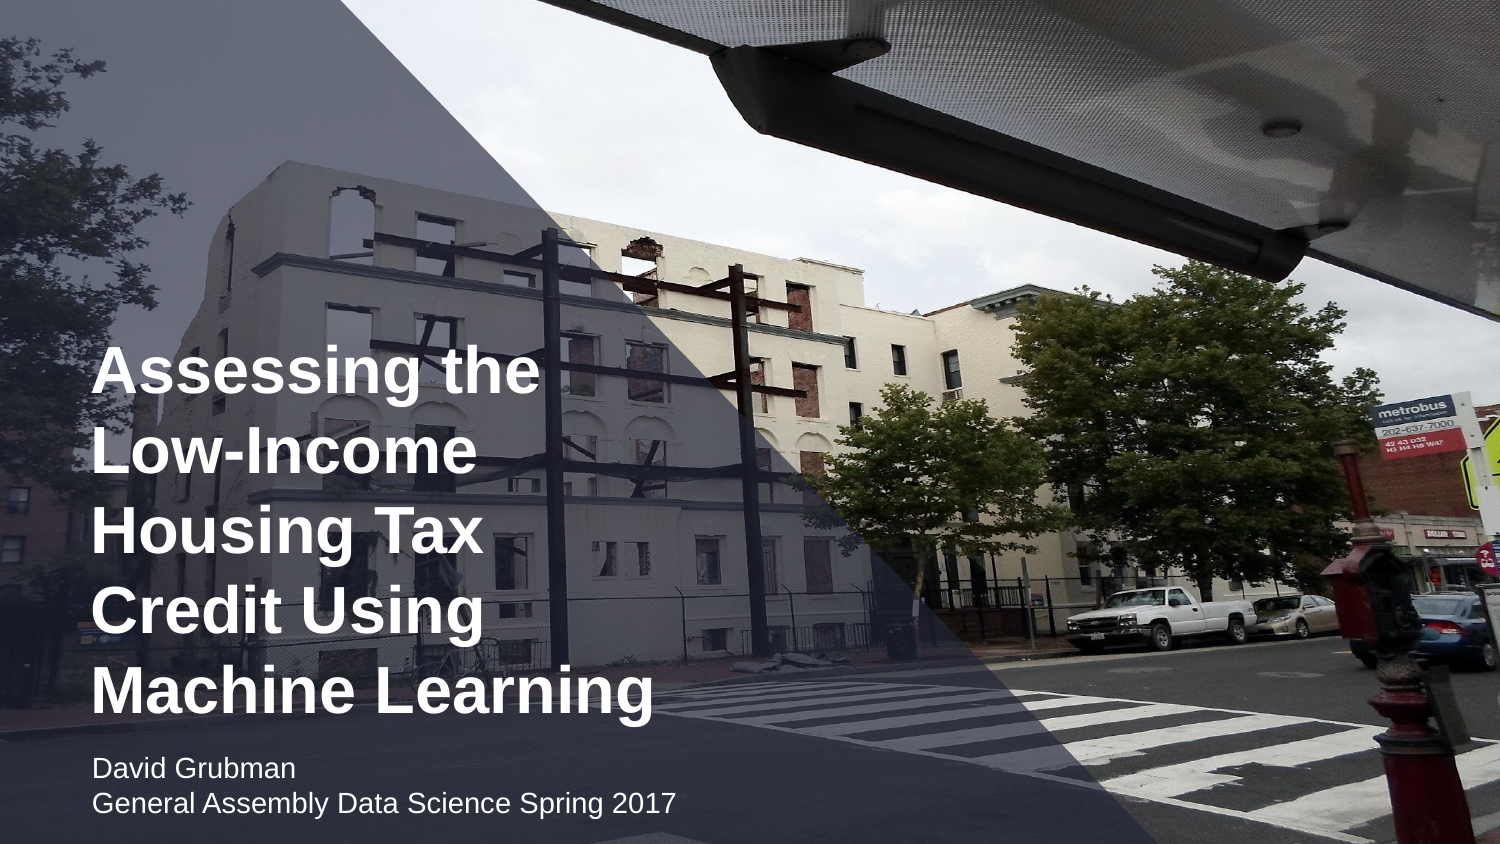

# Assessing the Low-Income Housing Tax Credit Using Machine Learning
David Grubman
General Assembly Data Science Spring 2017